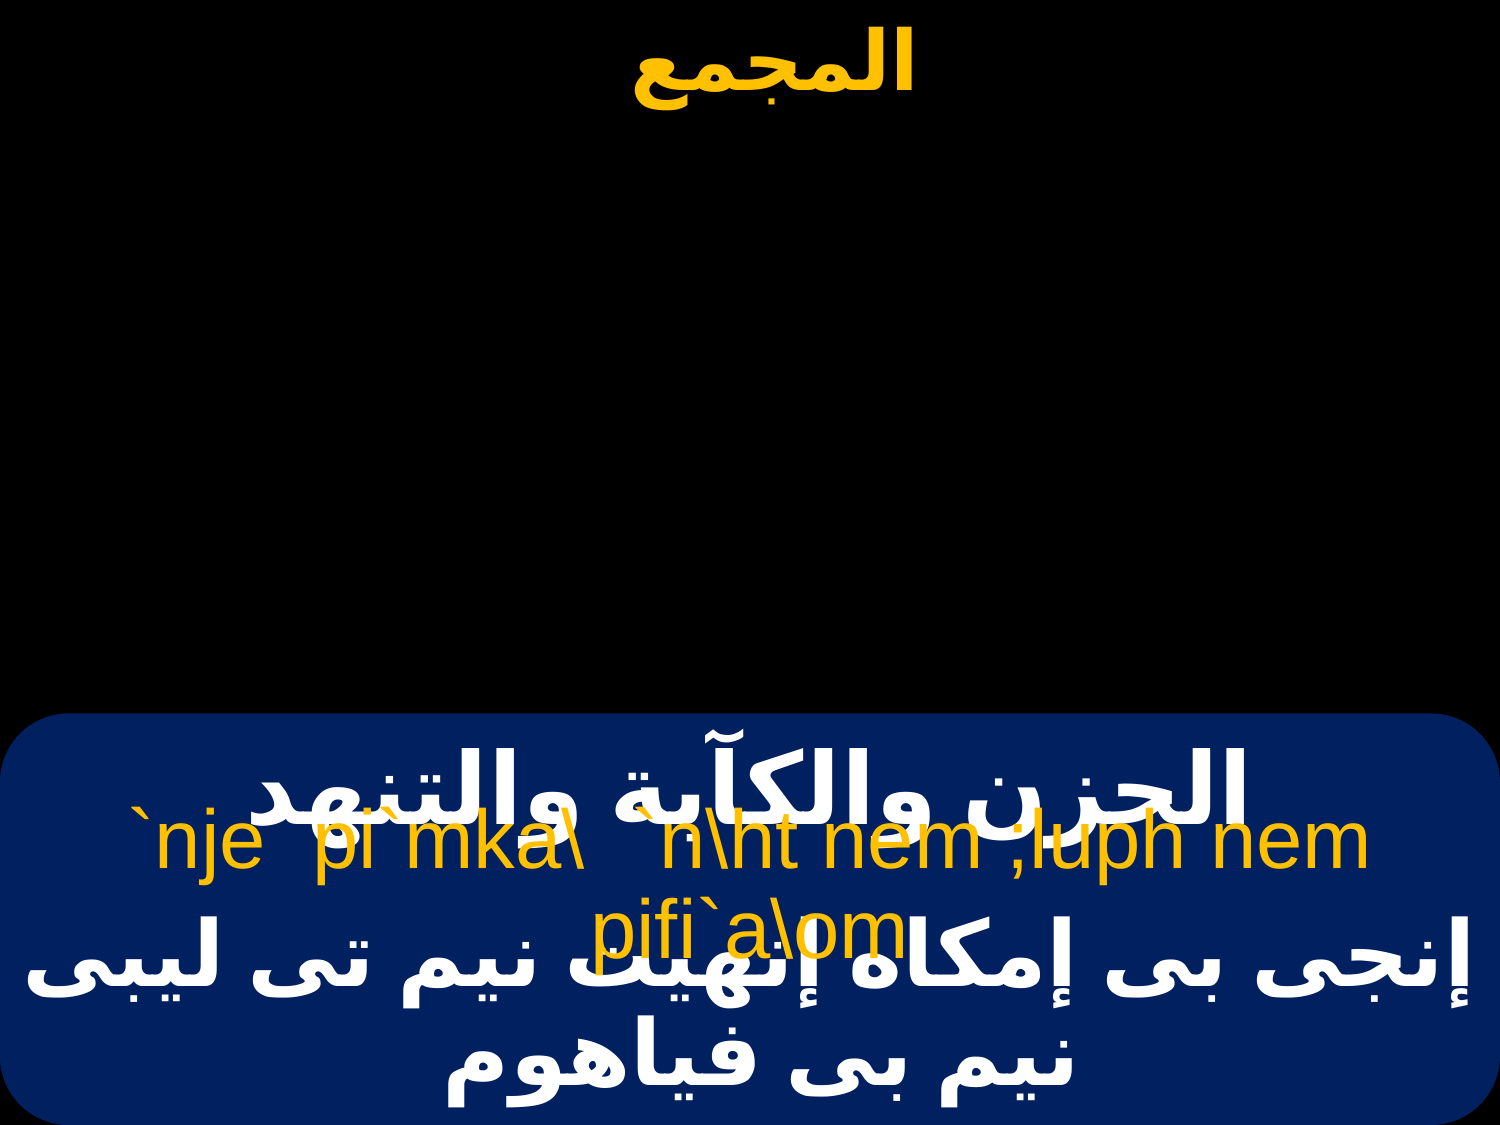

# الحزن والكآبة والتنهد
`nje  pi`mka\  `n\ht nem ;luph nem pifi`a\om
إنجى بى إمكاه إنهيت نيم تى ليبى نيم بى فياهوم